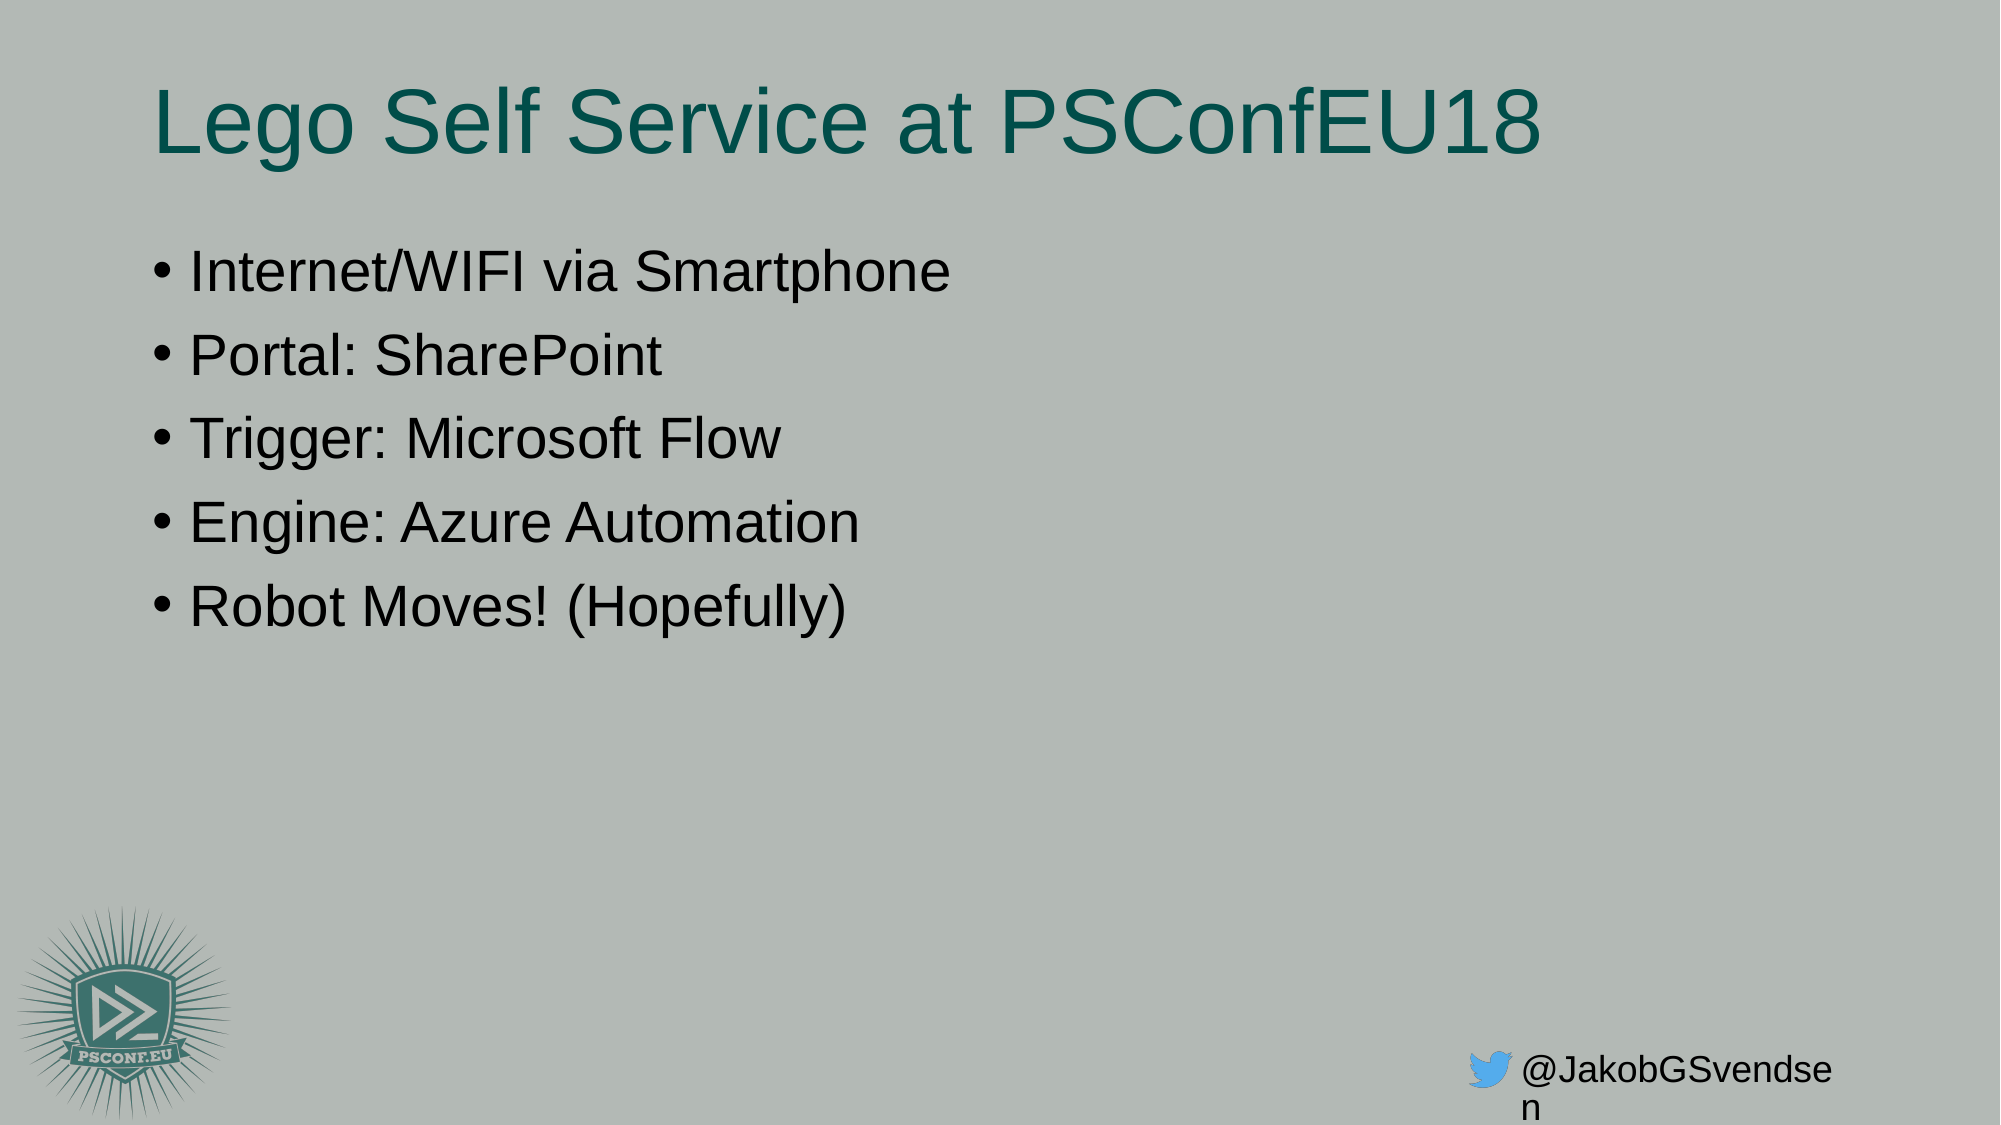

# Lego Self Service at PSConfEU18
Internet/WIFI via Smartphone
Portal: SharePoint
Trigger: Microsoft Flow
Engine: Azure Automation
Robot Moves! (Hopefully)
@JakobGSvendsen